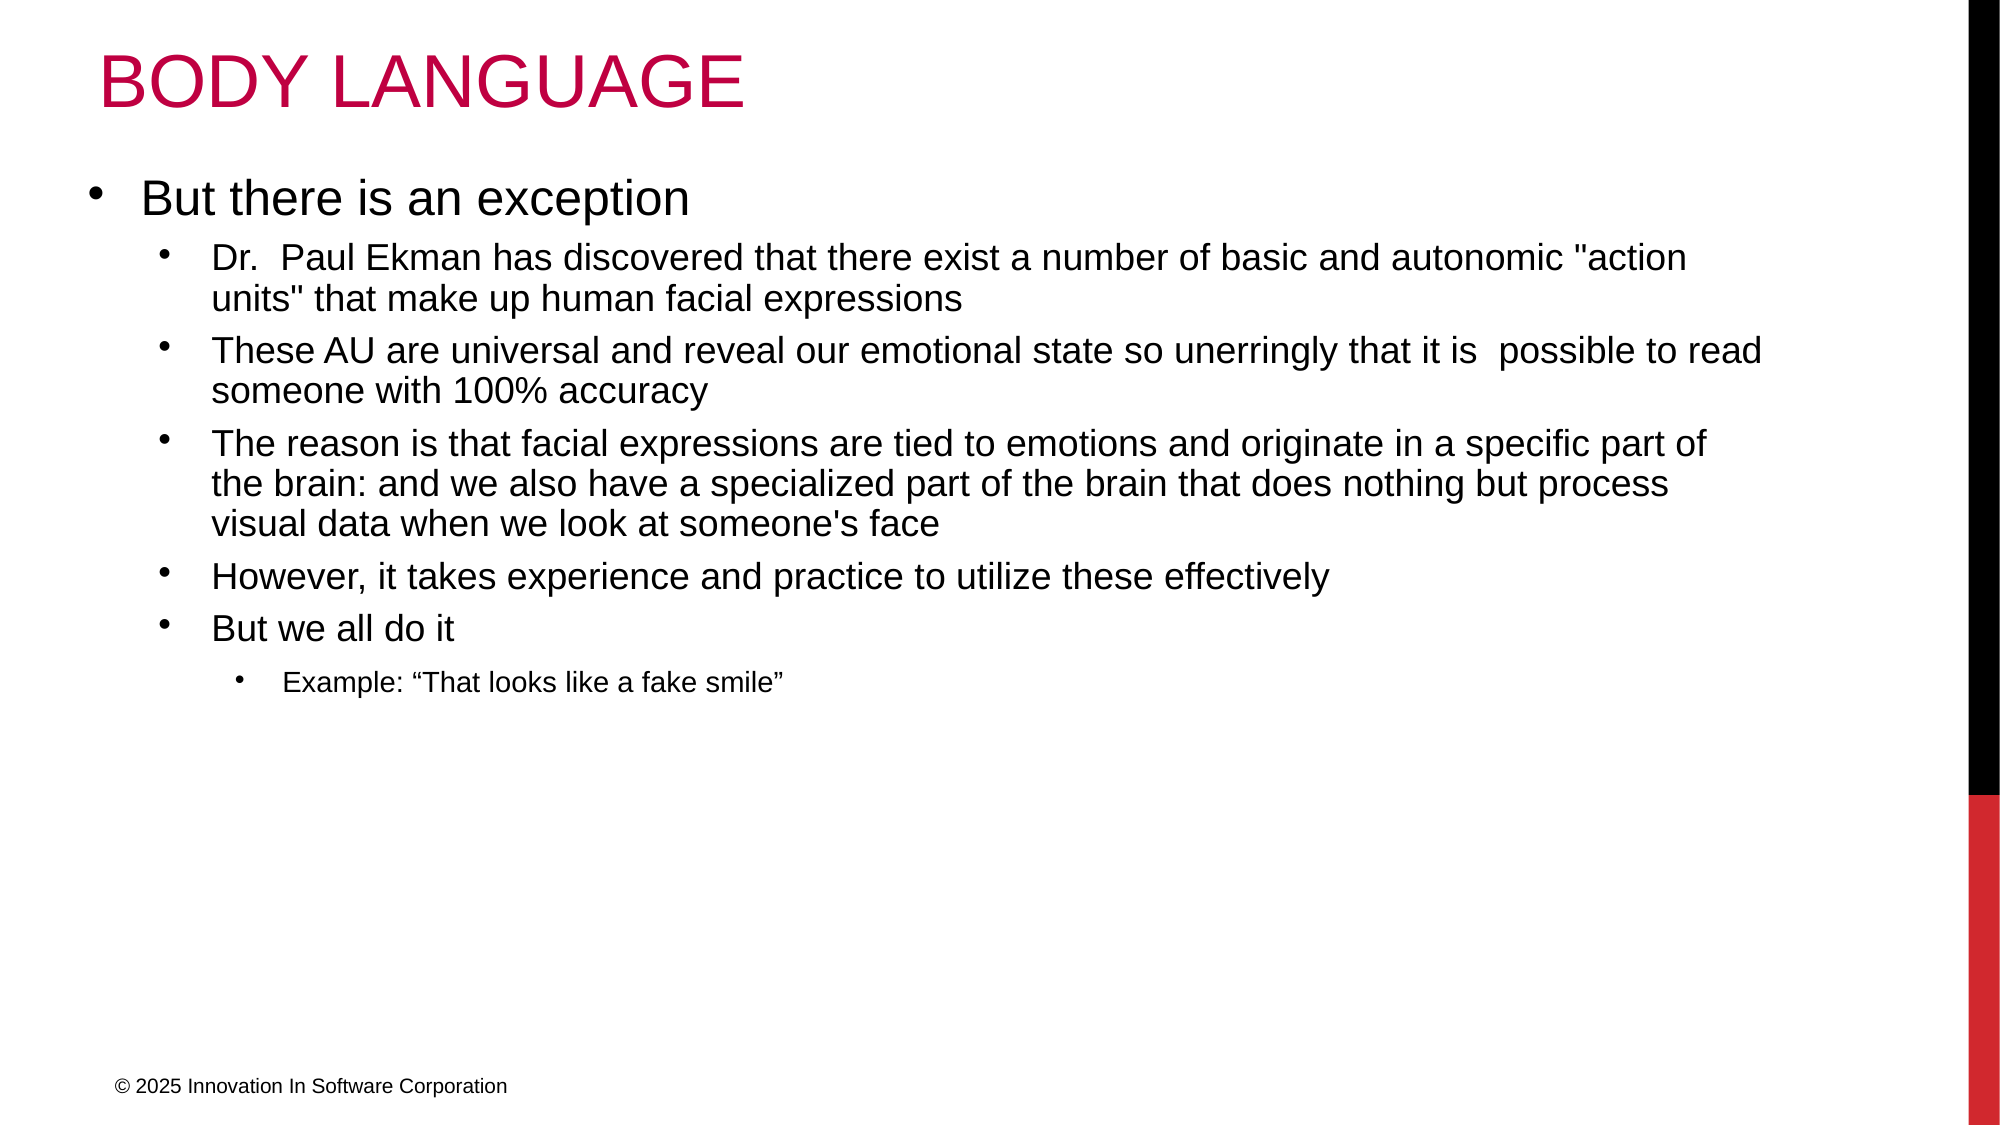

# Body Language
But there is an exception
Dr.  Paul Ekman has discovered that there exist a number of basic and autonomic "action units" that make up human facial expressions
These AU are universal and reveal our emotional state so unerringly that it is  possible to read someone with 100% accuracy
The reason is that facial expressions are tied to emotions and originate in a specific part of the brain: and we also have a specialized part of the brain that does nothing but process visual data when we look at someone's face
However, it takes experience and practice to utilize these effectively
But we all do it
Example: “That looks like a fake smile”

© 2025 Innovation In Software Corporation